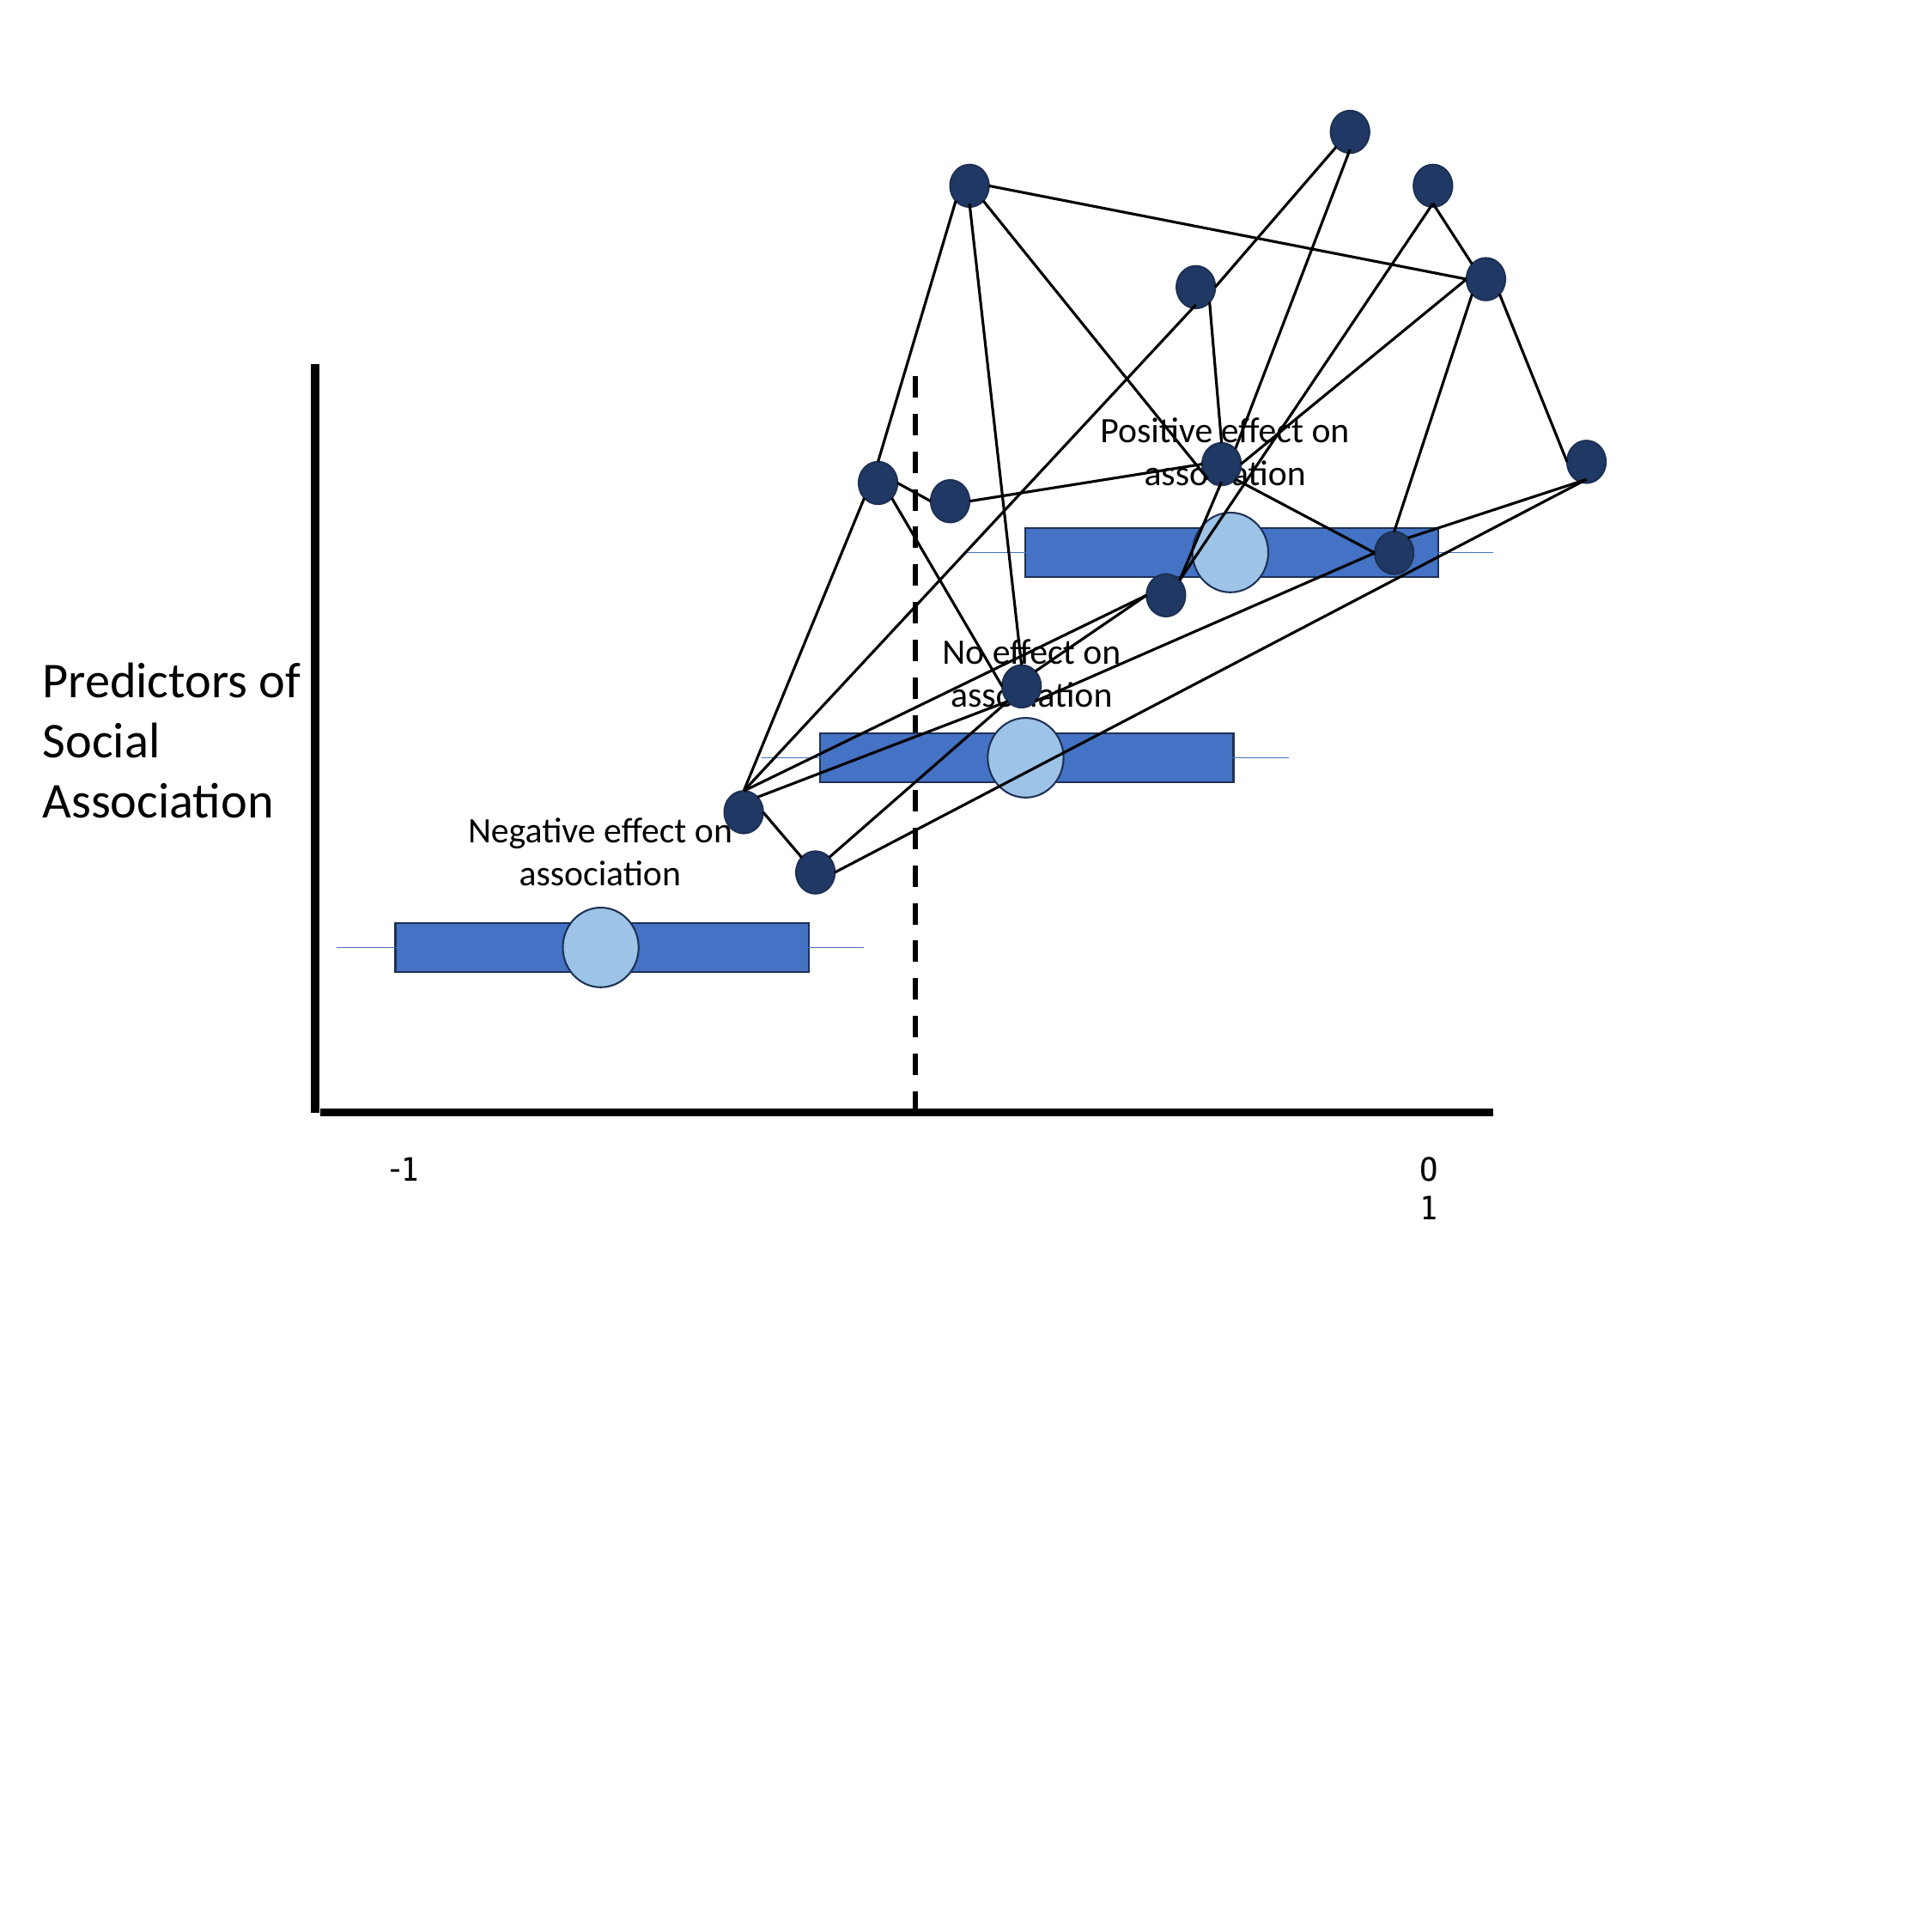

Positive effect on association

No effect on association
Predictors of Social Association

Negative effect on association

-1								0								1